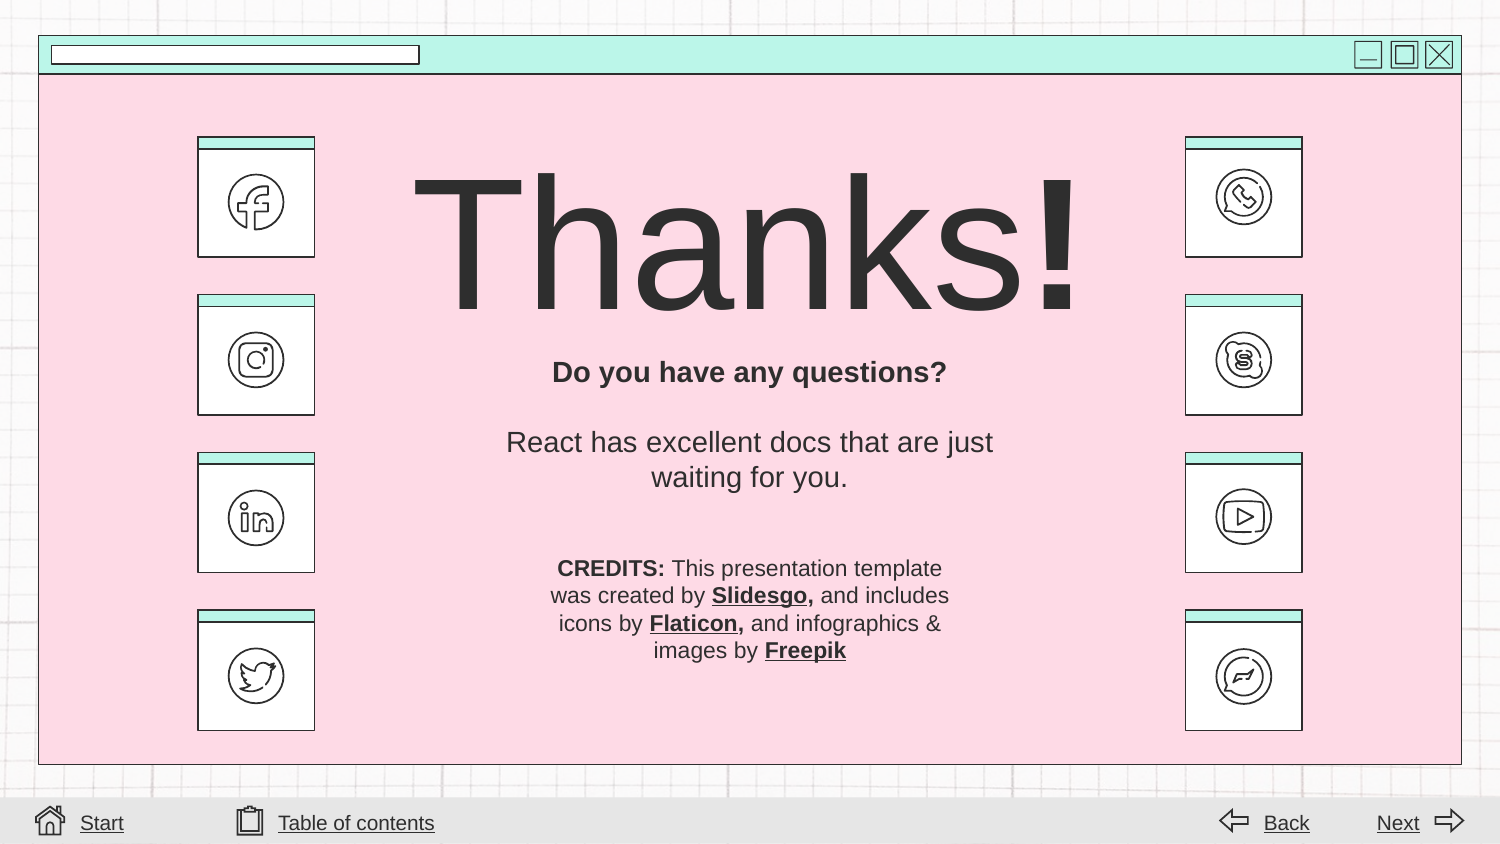

# Thanks!

Do you have any questions?

React has excellent docs that are just waiting for you.

Start
Table of contents
Back
Next